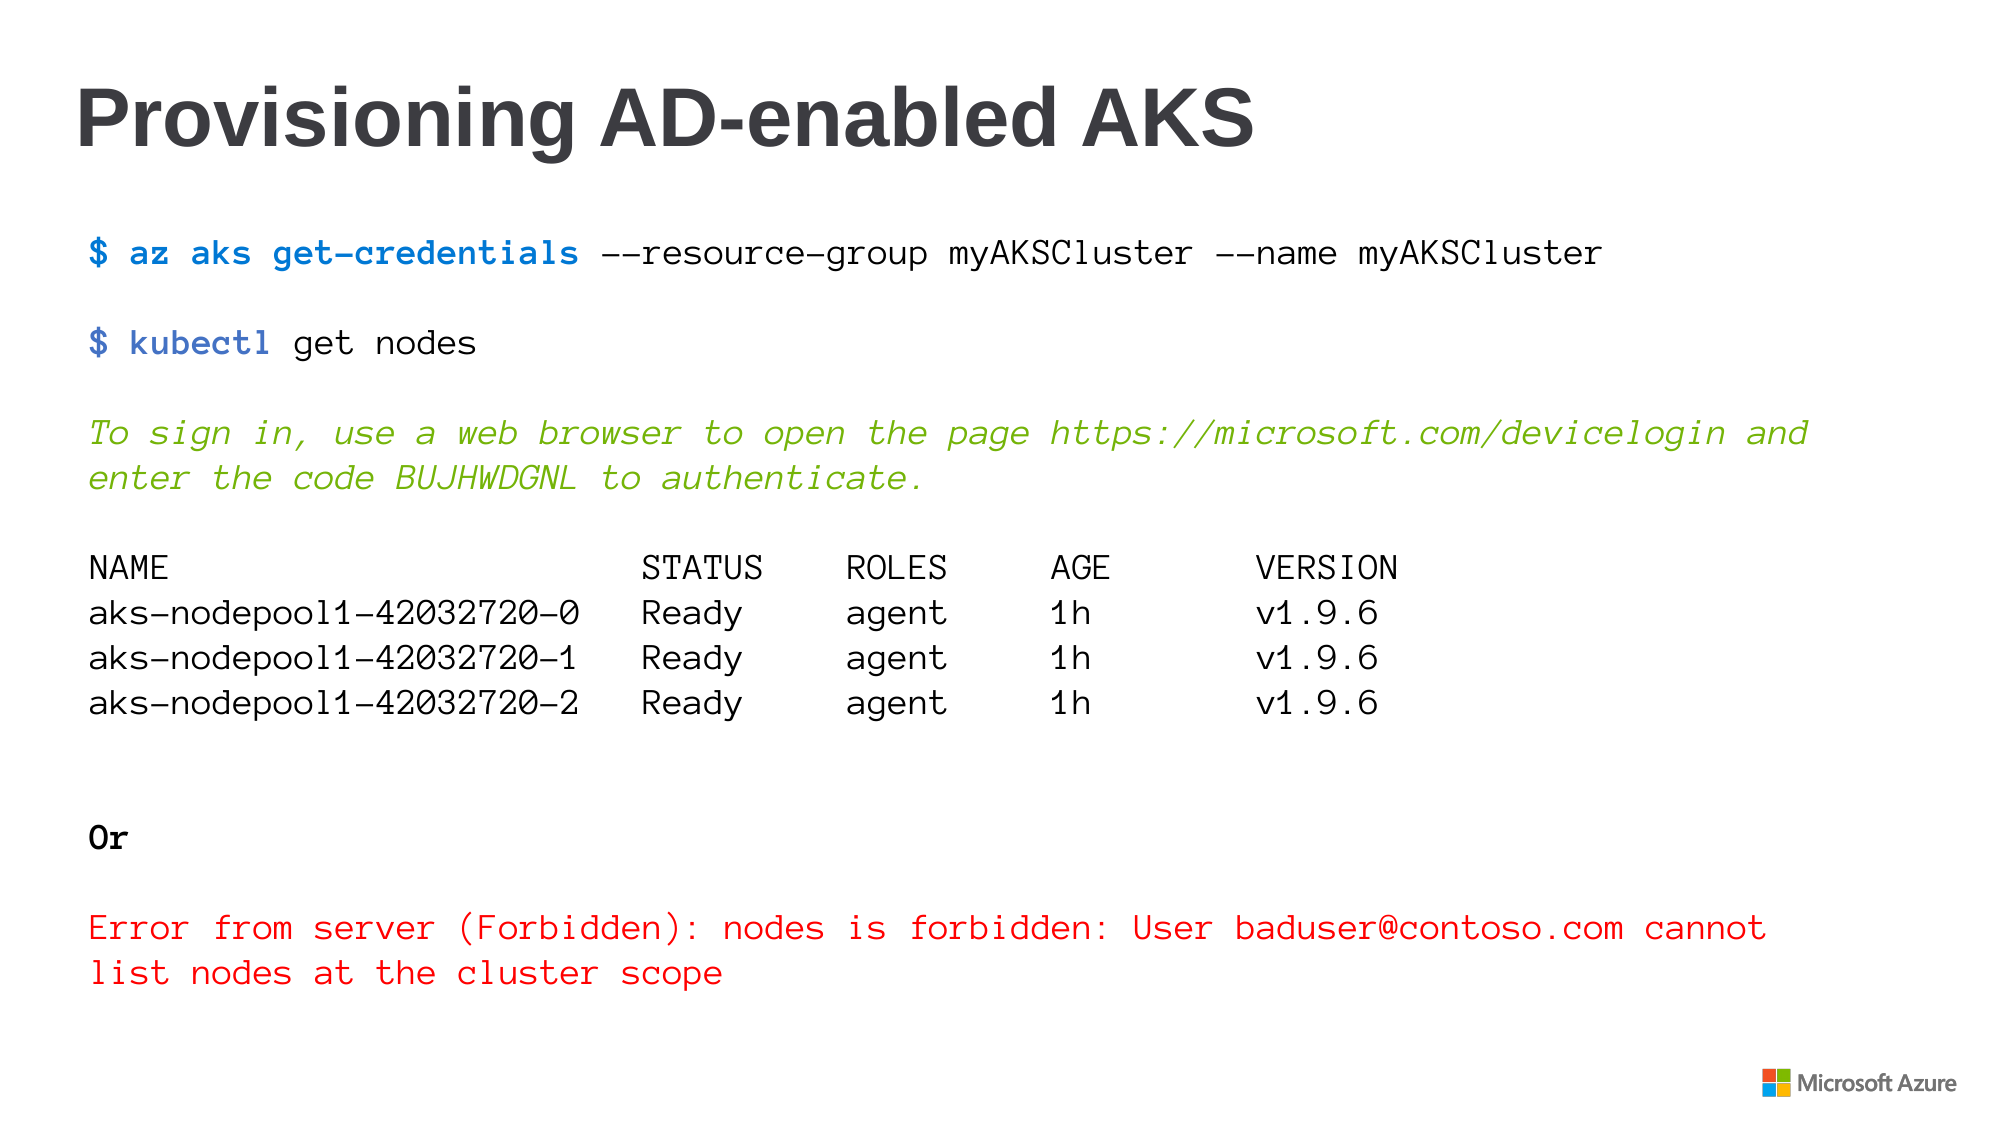

Provisioning AD-enabled AKS
$ az aks get-credentials --resource-group myAKSCluster --name myAKSCluster

$ kubectl get nodes

To sign in, use a web browser to open the page https://microsoft.com/devicelogin and enter the code BUJHWDGNL to authenticate.

NAME                       STATUS    ROLES     AGE       VERSION
aks-nodepool1-42032720-0   Ready     agent     1h        v1.9.6
aks-nodepool1-42032720-1   Ready     agent     1h        v1.9.6
aks-nodepool1-42032720-2   Ready     agent     1h        v1.9.6

Or

Error from server (Forbidden): nodes is forbidden: User baduser@contoso.com cannot list nodes at the cluster scope